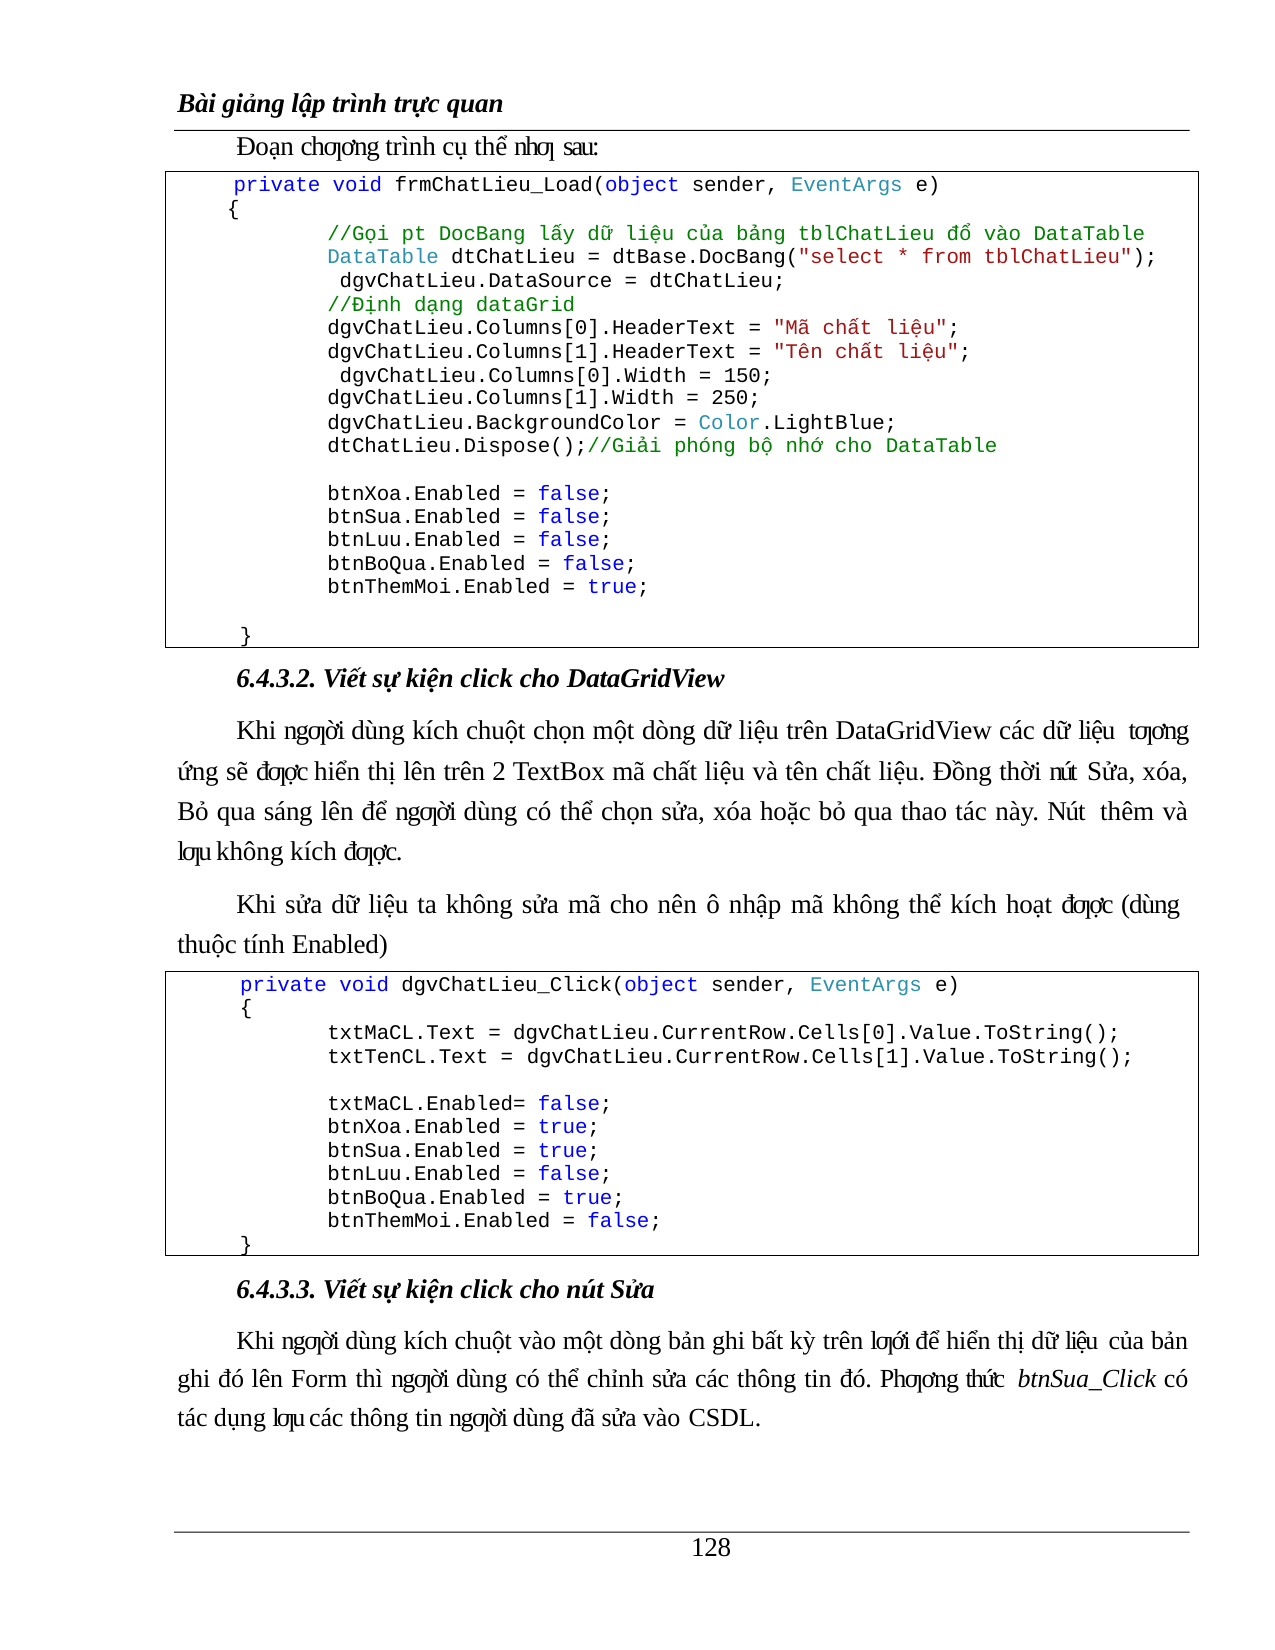

Bài giảng lập trình trực quan
Đoạn chƣơng trình cụ thể nhƣ sau:
private void frmChatLieu_Load(object sender, EventArgs e)
{
//Gọi pt DocBang lấy dữ liệu của bảng tblChatLieu đổ vào DataTable  DataTable dtChatLieu = dtBase.DocBang("select * from tblChatLieu");  dgvChatLieu.DataSource = dtChatLieu;
//Định dạng dataGrid  dgvChatLieu.Columns[0].HeaderText = "Mã chất liệu";
dgvChatLieu.Columns[1].HeaderText = "Tên chất liệu";  dgvChatLieu.Columns[0].Width = 150;
dgvChatLieu.Columns[1].Width = 250;
dgvChatLieu.BackgroundColor = Color.LightBlue;  dtChatLieu.Dispose();//Giải phóng bộ nhớ cho DataTable

btnXoa.Enabled = false;  btnSua.Enabled = false;  btnLuu.Enabled = false;  btnBoQua.Enabled = false;  btnThemMoi.Enabled = true;

}
6.4.3.2. Viết sự kiện click cho DataGridView
Khi ngƣời dùng kích chuột chọn một dòng dữ liệu trên DataGridView các dữ liệu  tƣơng ứng sẽ đƣợc hiển thị lên trên 2 TextBox mã chất liệu và tên chất liệu. Đồng thời nút  Sửa, xóa, Bỏ qua sáng lên để ngƣời dùng có thể chọn sửa, xóa hoặc bỏ qua thao tác này. Nút  thêm và lƣu không kích đƣợc.
Khi sửa dữ liệu ta không sửa mã cho nên ô nhập mã không thể kích hoạt đƣợc (dùng  thuộc tính Enabled)
private void dgvChatLieu_Click(object sender, EventArgs e)
{
txtMaCL.Text = dgvChatLieu.CurrentRow.Cells[0].Value.ToString();  txtTenCL.Text = dgvChatLieu.CurrentRow.Cells[1].Value.ToString();

txtMaCL.Enabled= false;  btnXoa.Enabled = true;  btnSua.Enabled = true;  btnLuu.Enabled = false;  btnBoQua.Enabled = true;  btnThemMoi.Enabled = false;
}
6.4.3.3. Viết sự kiện click cho nút Sửa
Khi ngƣời dùng kích chuột vào một dòng bản ghi bất kỳ trên lƣới để hiển thị dữ liệu  của bản ghi đó lên Form thì ngƣời dùng có thể chỉnh sửa các thông tin đó. Phƣơng thức  btnSua_Click có tác dụng lƣu các thông tin ngƣời dùng đã sửa vào CSDL.
128